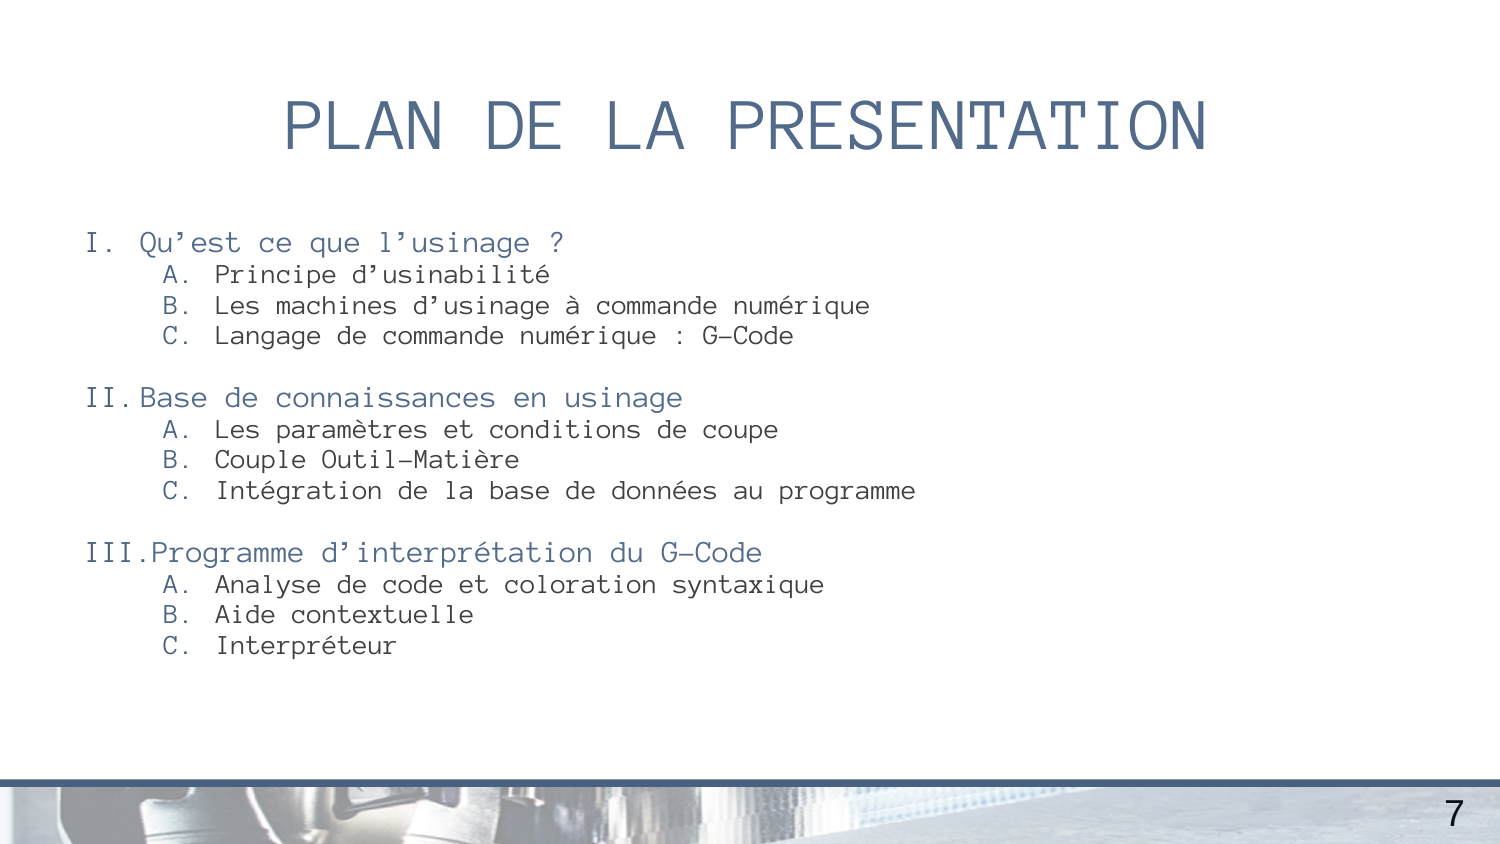

# PLAN DE LA PRESENTATION
Qu’est ce que l’usinage ?
Principe d’usinabilité
Les machines d’usinage à commande numérique
Langage de commande numérique : G-Code

Base de connaissances en usinage
Les paramètres et conditions de coupe
Couple Outil-Matière
Intégration de la base de données au programme

Programme d’interprétation du G-Code
Analyse de code et coloration syntaxique
Aide contextuelle
Interpréteur

7